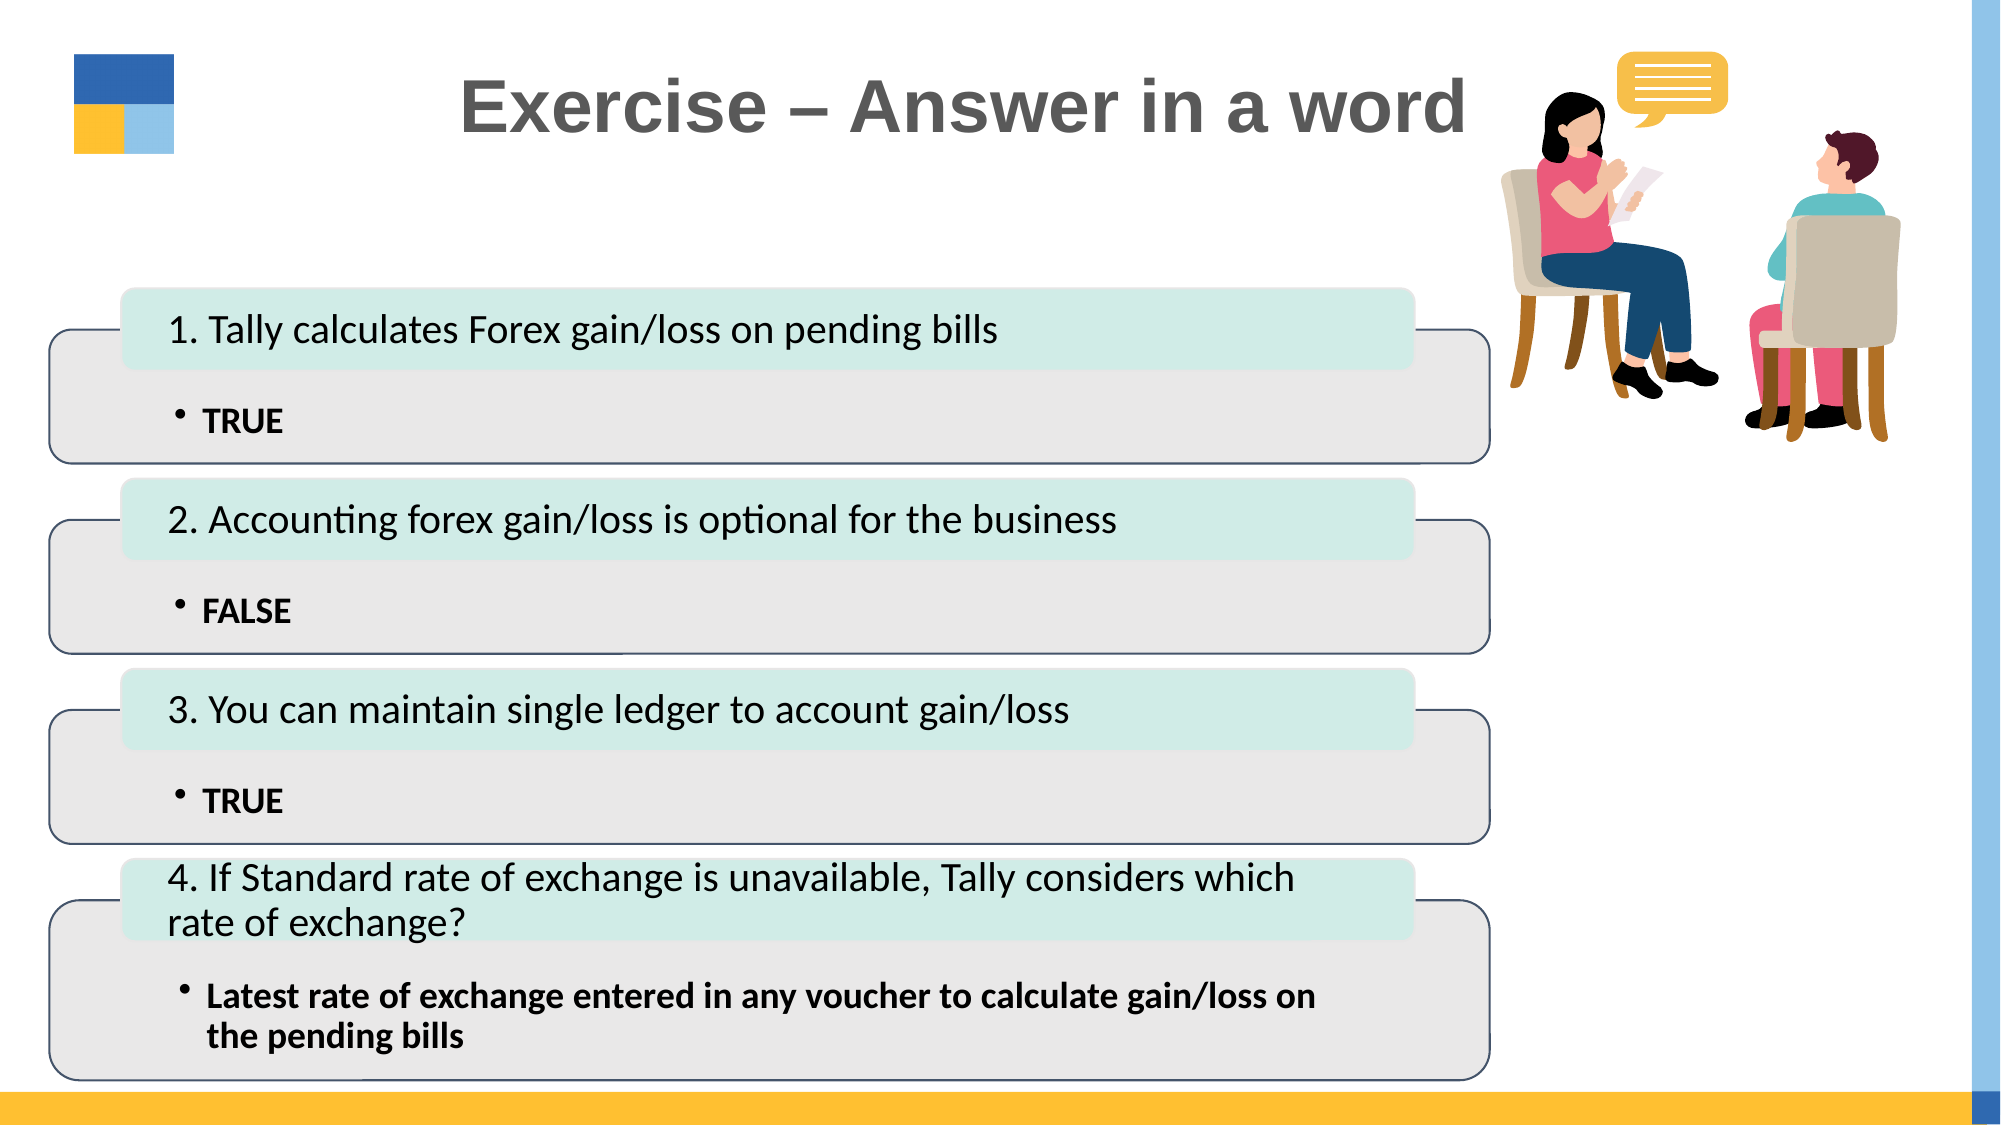

# Exercise – Answer in a word

TRUE
1. Tally calculates Forex gain/loss on pending bills
FALSE
2. Accounting forex gain/loss is optional for the business
TRUE
3. You can maintain single ledger to account gain/loss
Latest rate of exchange entered in any voucher to calculate gain/loss on the pending bills
4. If Standard rate of exchange is unavailable, Tally considers which rate of exchange?